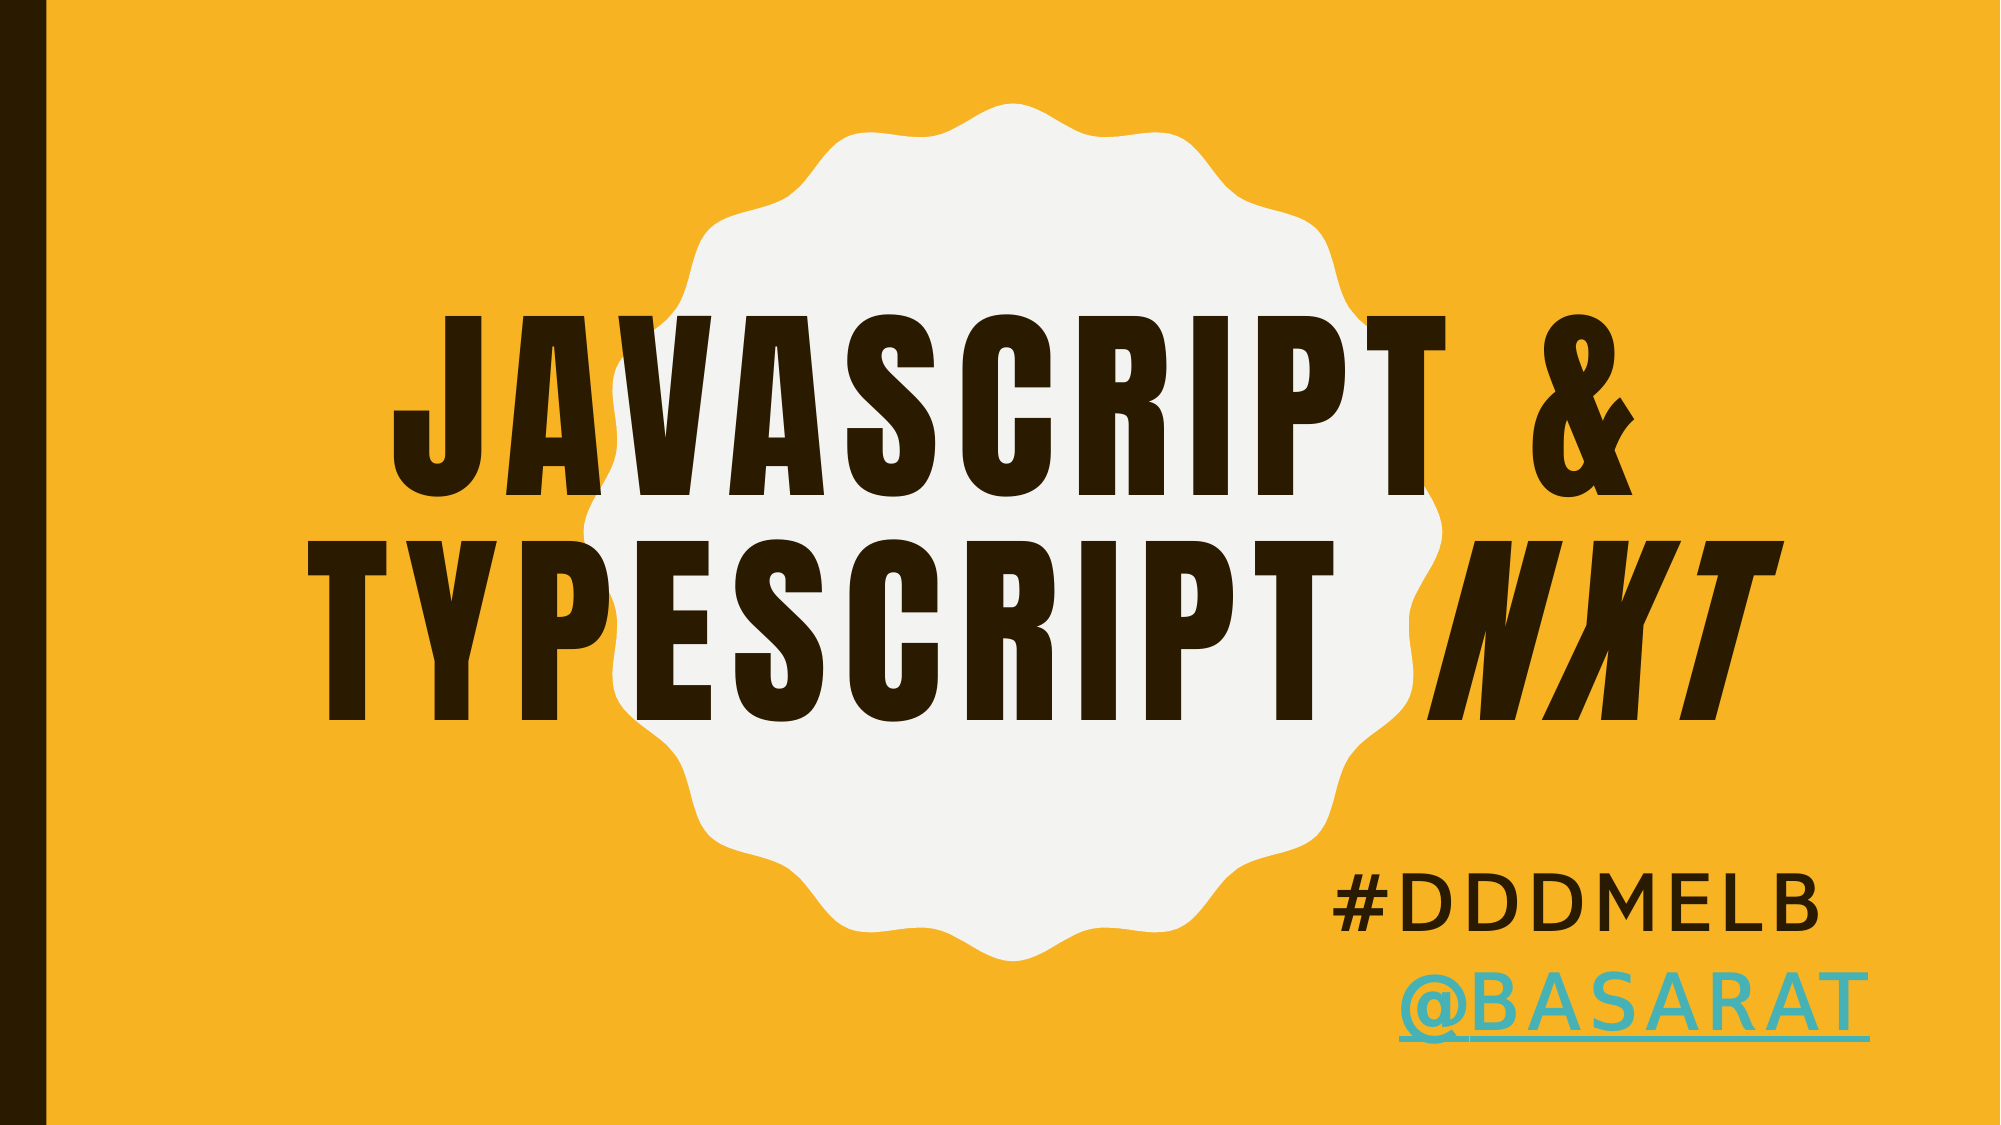

# JavaScript & TypeScript NXT
#DDDMelb    @basarat